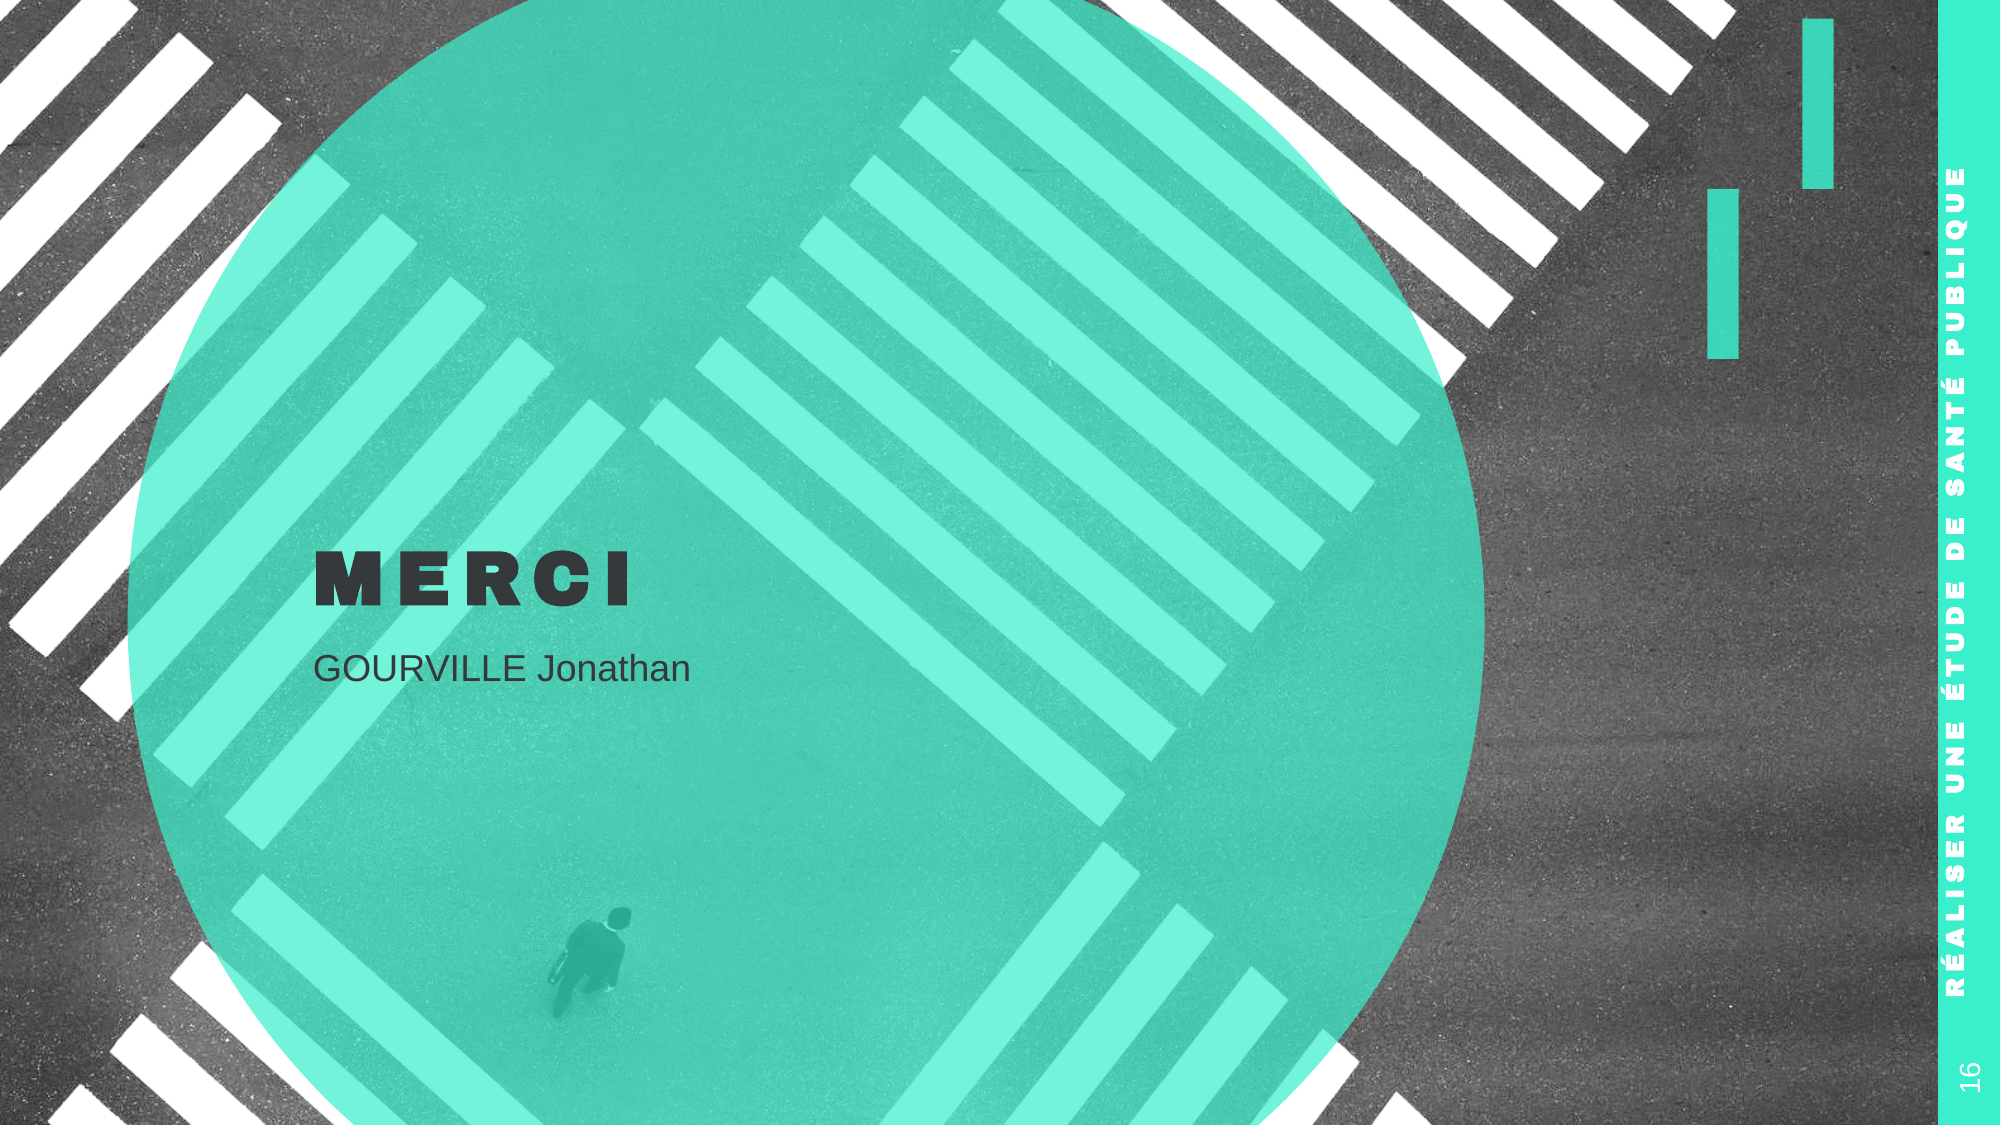

# MERCI
Réaliser une étude de santé publique

GOURVILLE Jonathan

16